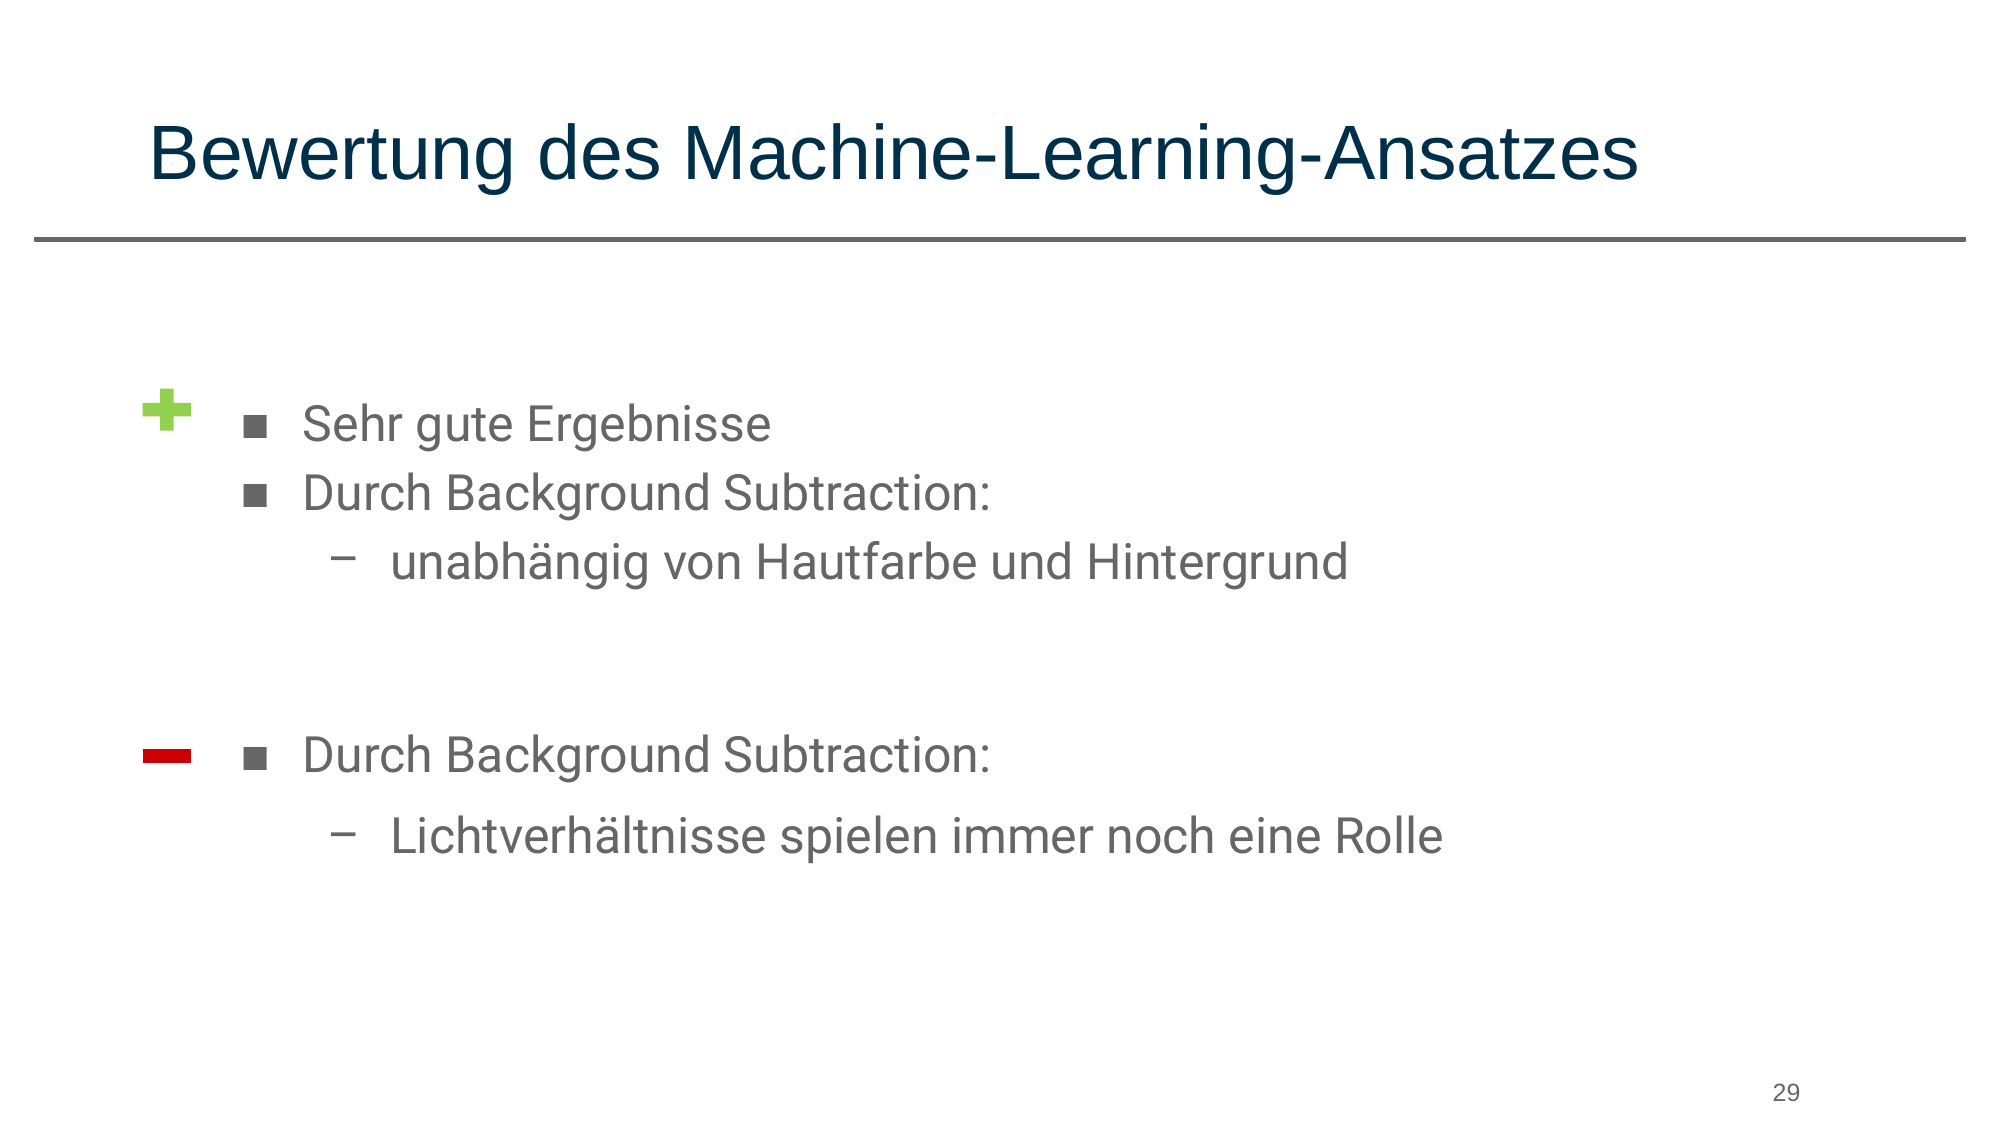

# Bewertung des Machine-Learning-Ansatzes

Sehr gute Ergebnisse
Durch Background Subtraction:
unabhängig von Hautfarbe und Hintergrund

Durch Background Subtraction:
Lichtverhältnisse spielen immer noch eine Rolle

29